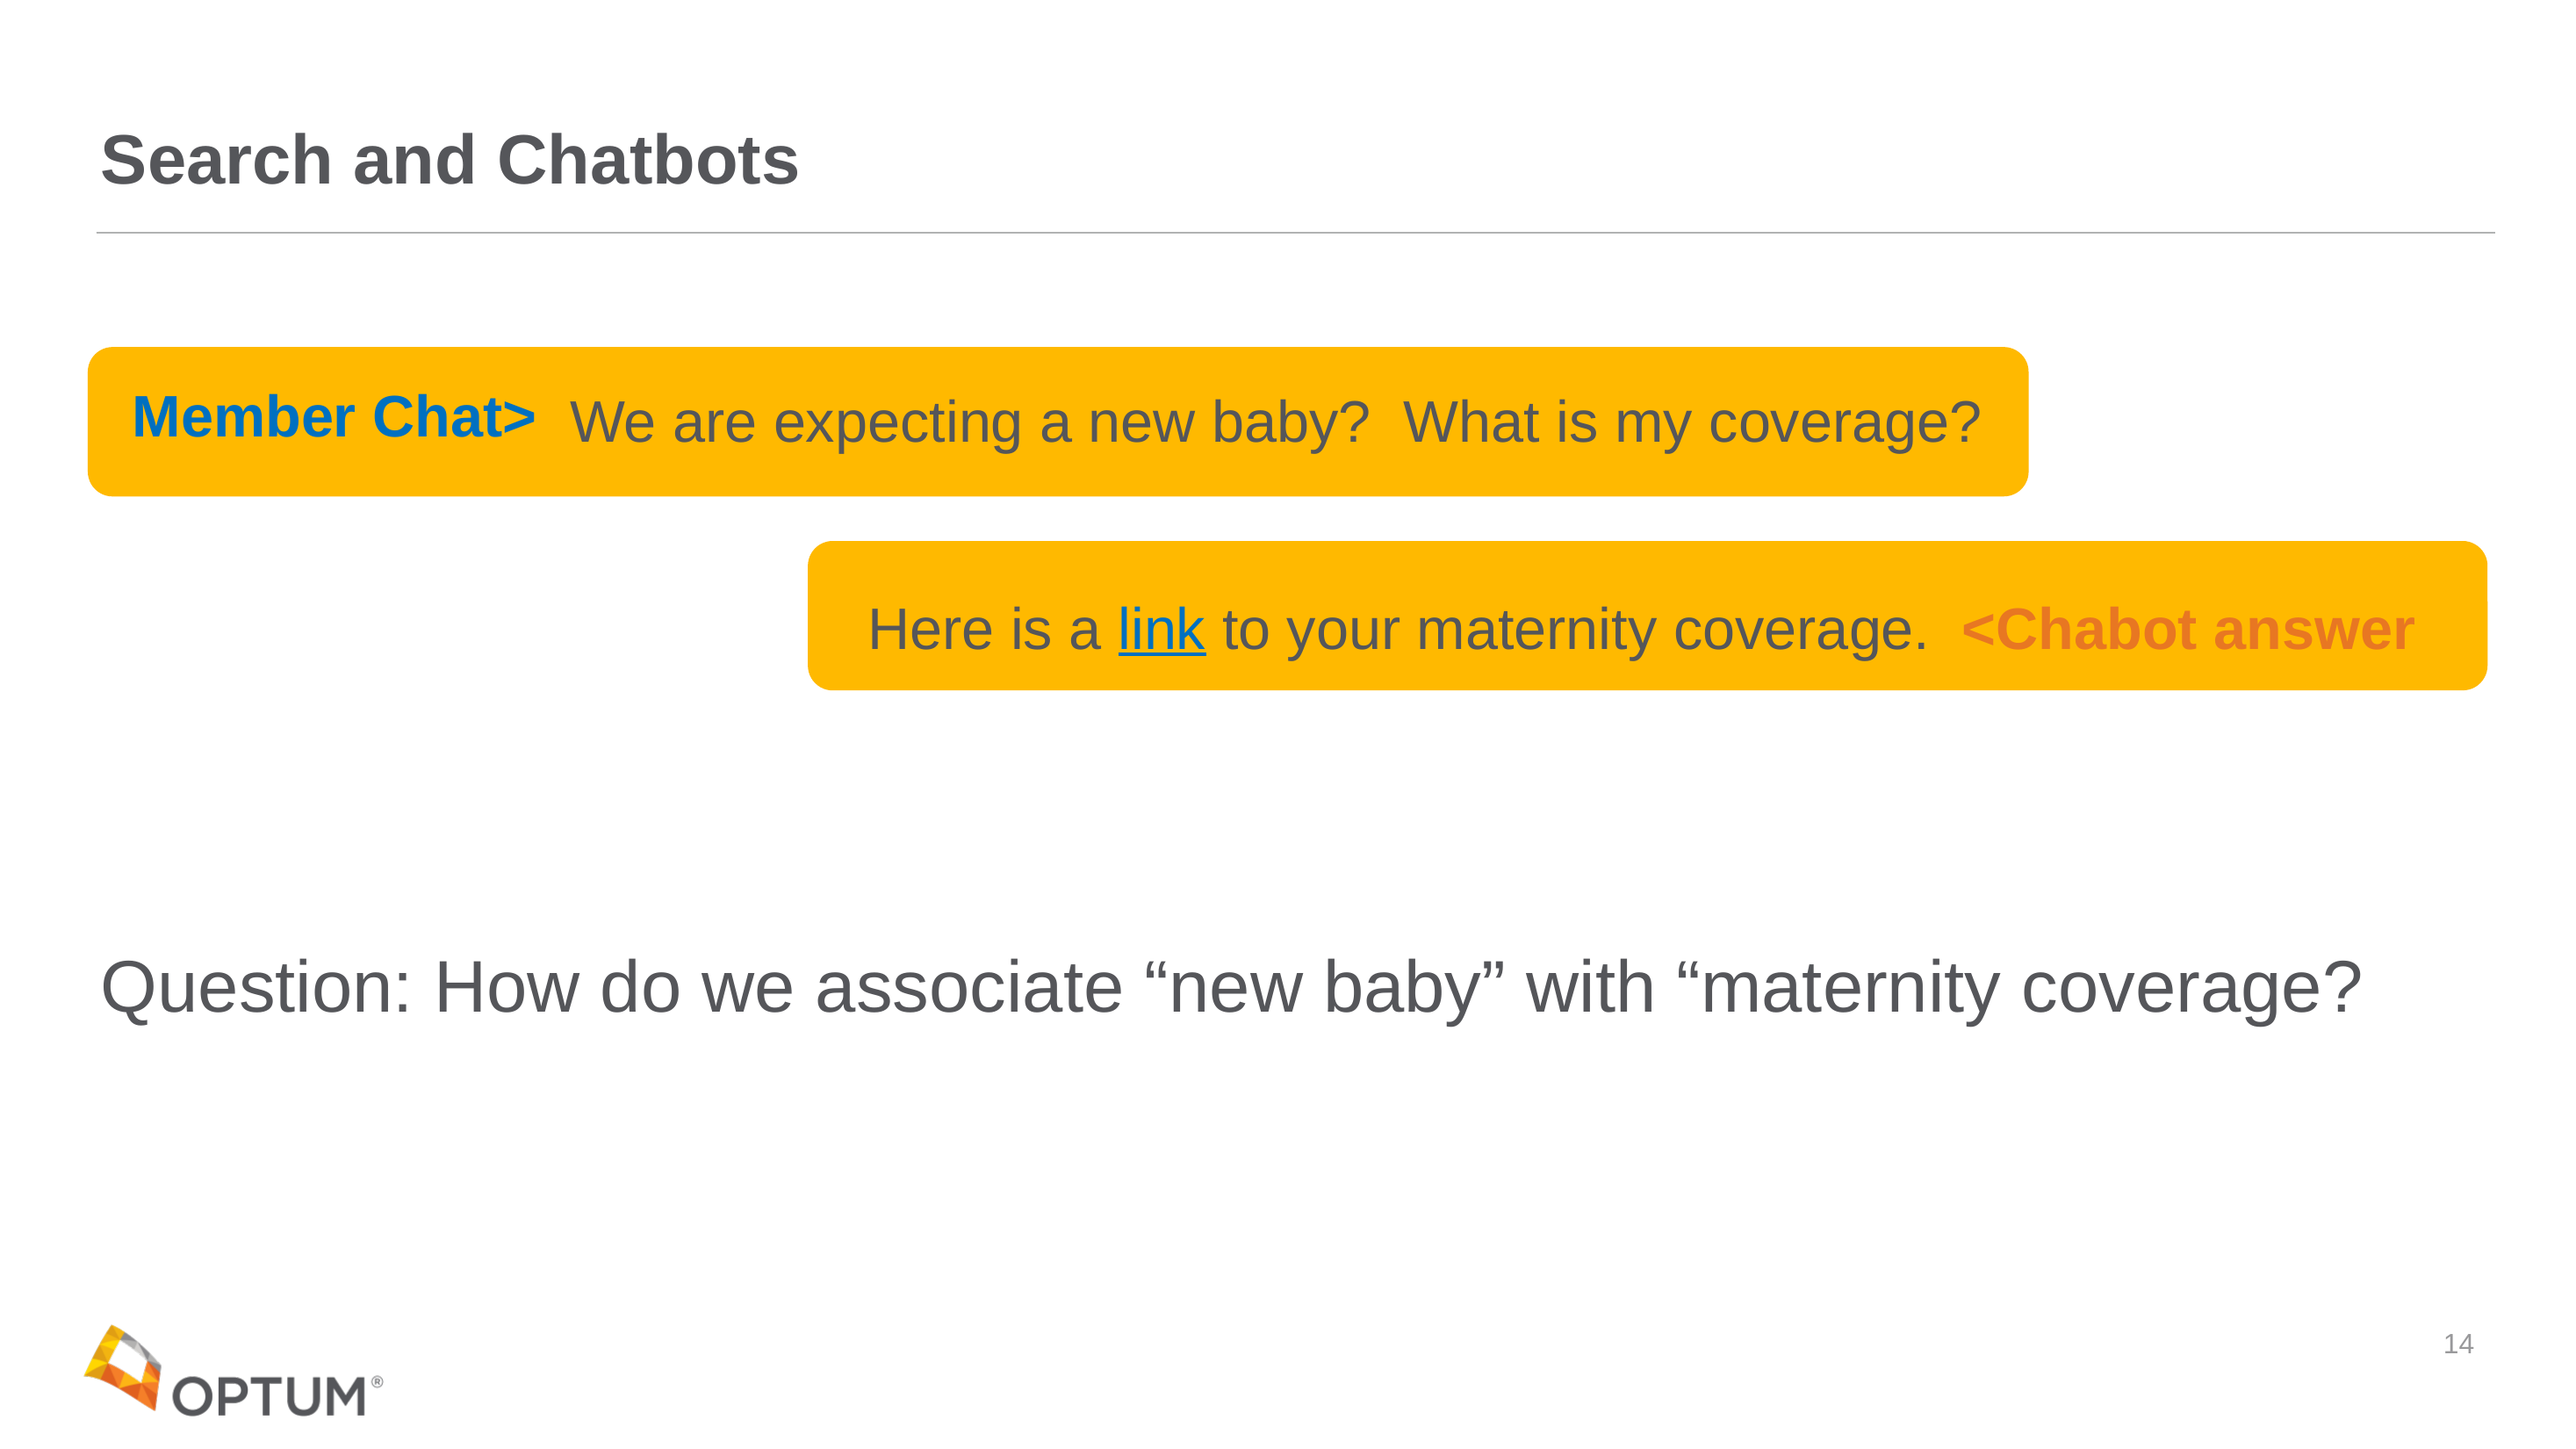

# Search and Chatbots

Member Chat>
We are expecting a new baby?  What is my coverage?

Here is a link to your maternity coverage.
<Chabot answer
Question: How do we associate “new baby” with “maternity coverage?
14